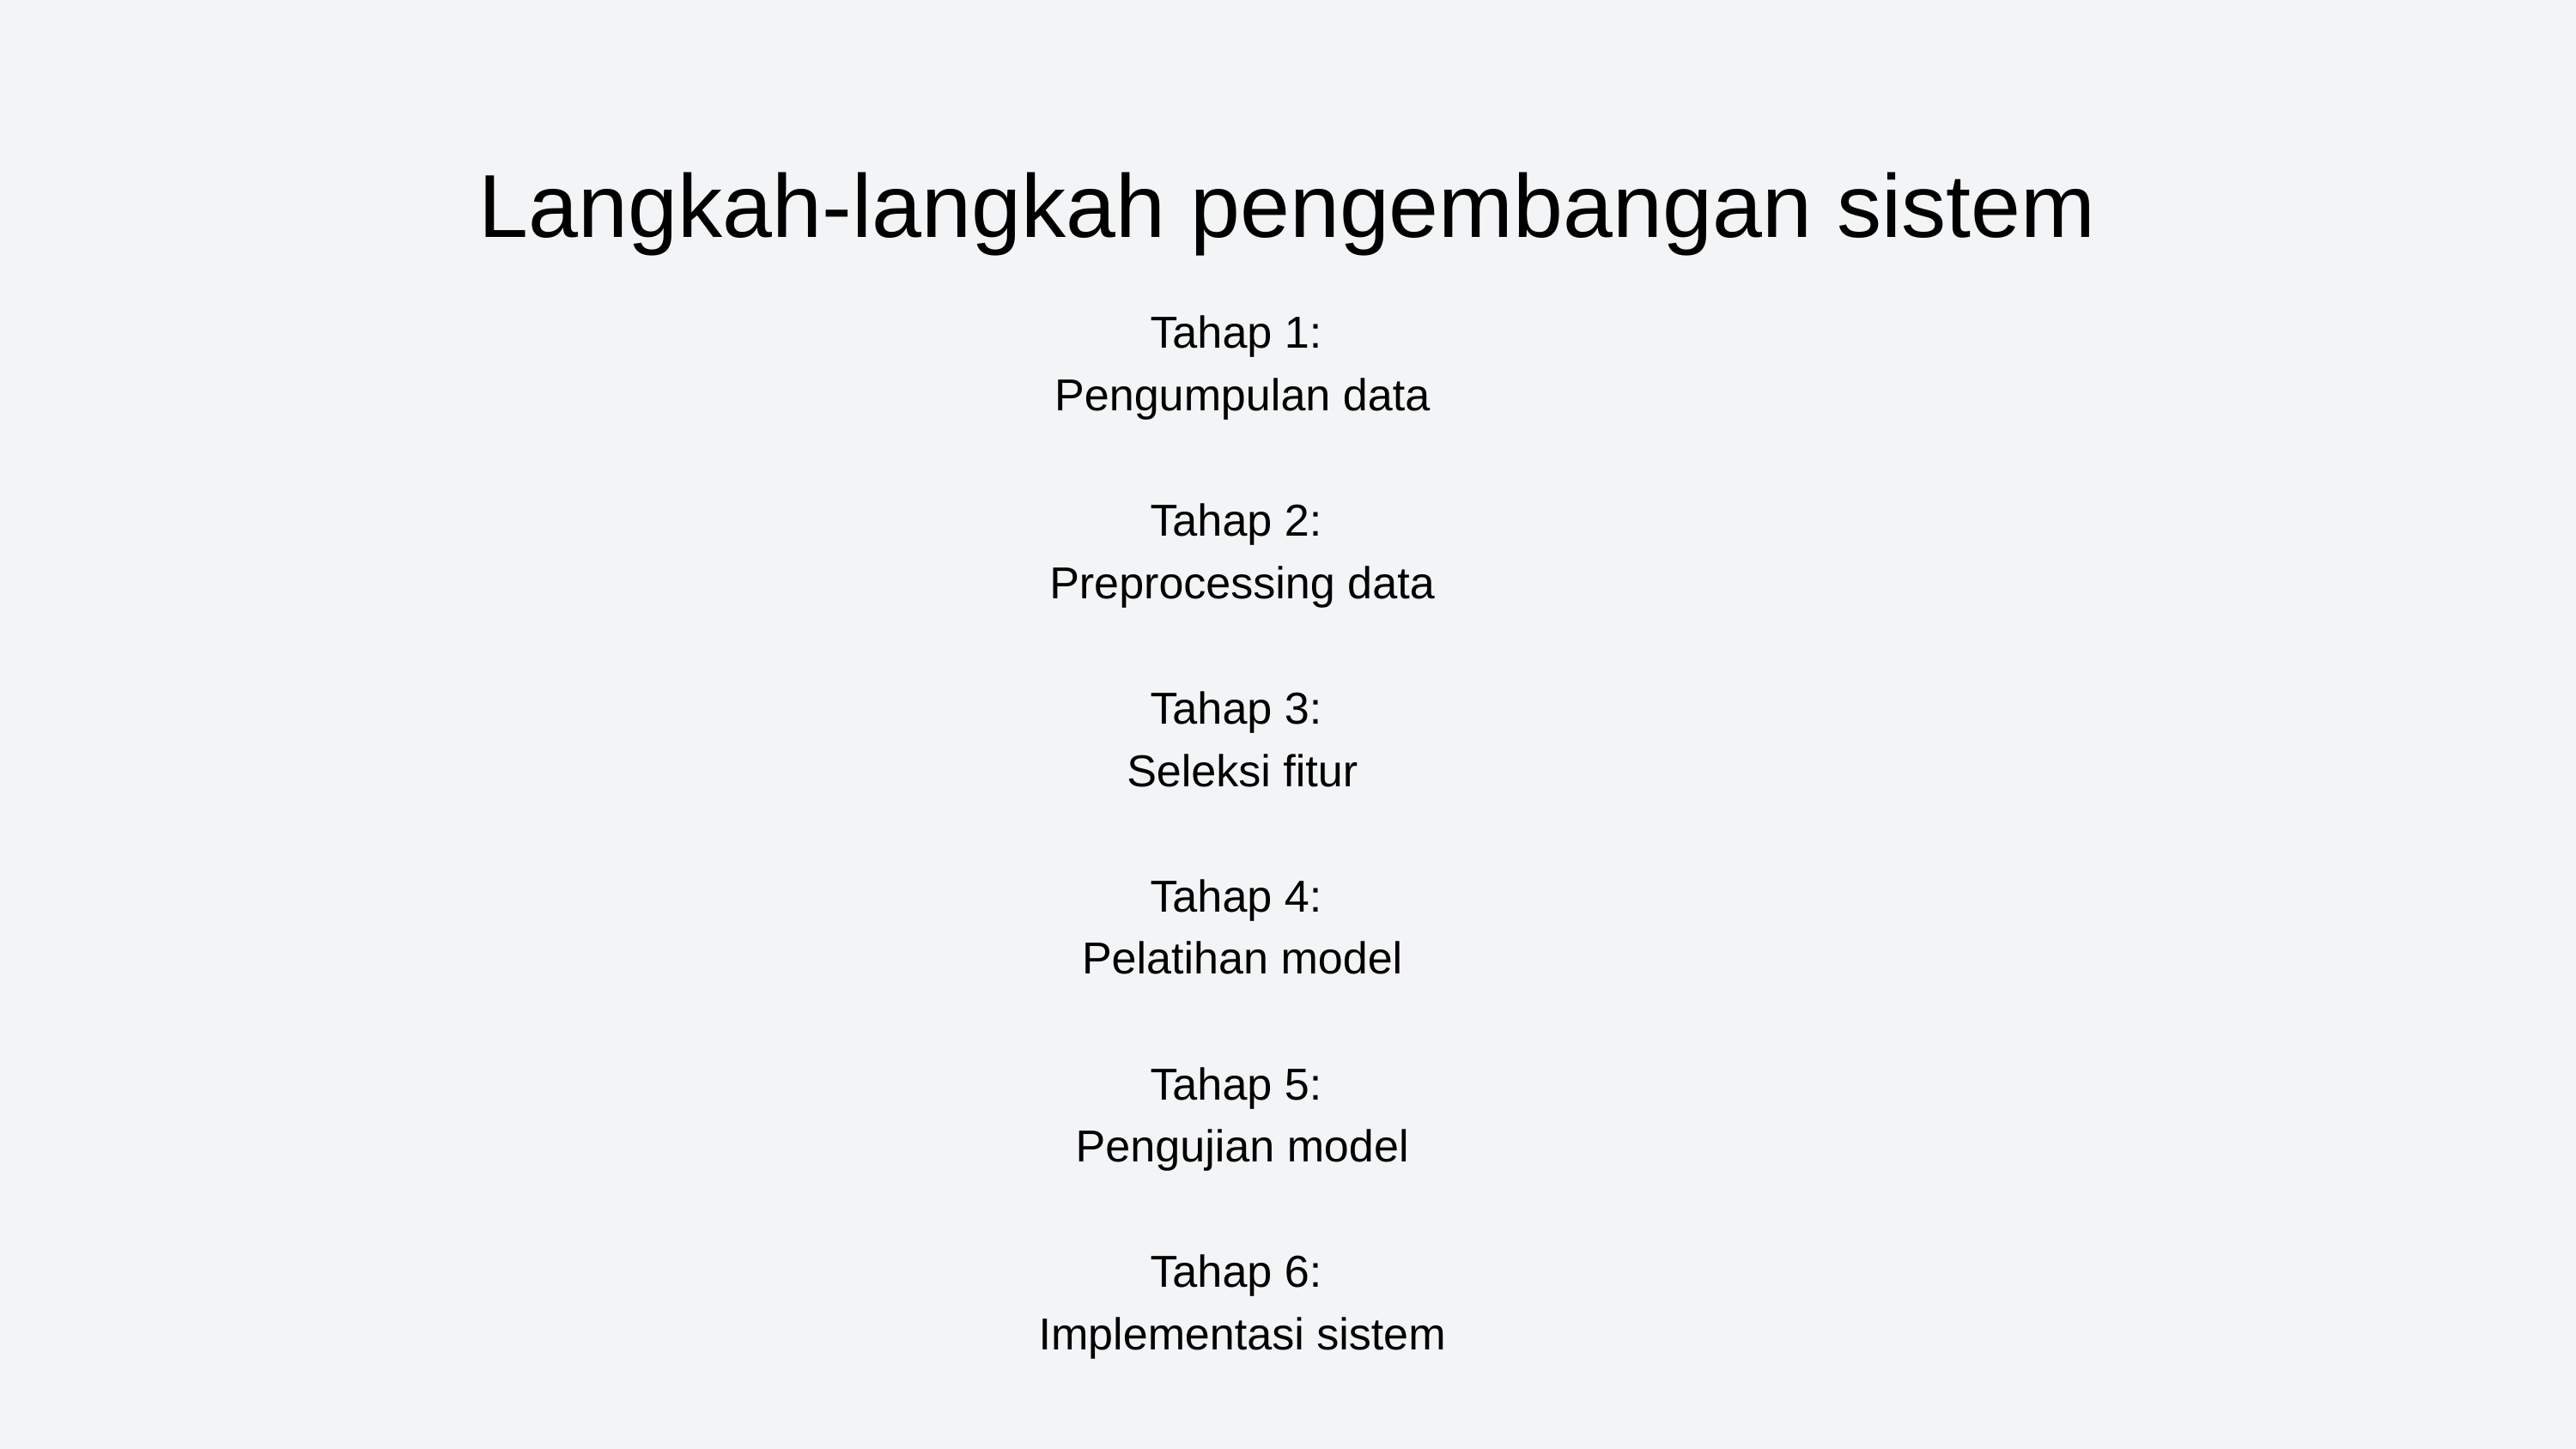

Langkah-langkah pengembangan sistem
Tahap 1:
Pengumpulan data

Tahap 2:
Preprocessing data

Tahap 3:
Seleksi fitur

Tahap 4:
Pelatihan model

Tahap 5:
Pengujian model

Tahap 6:
Implementasi sistem